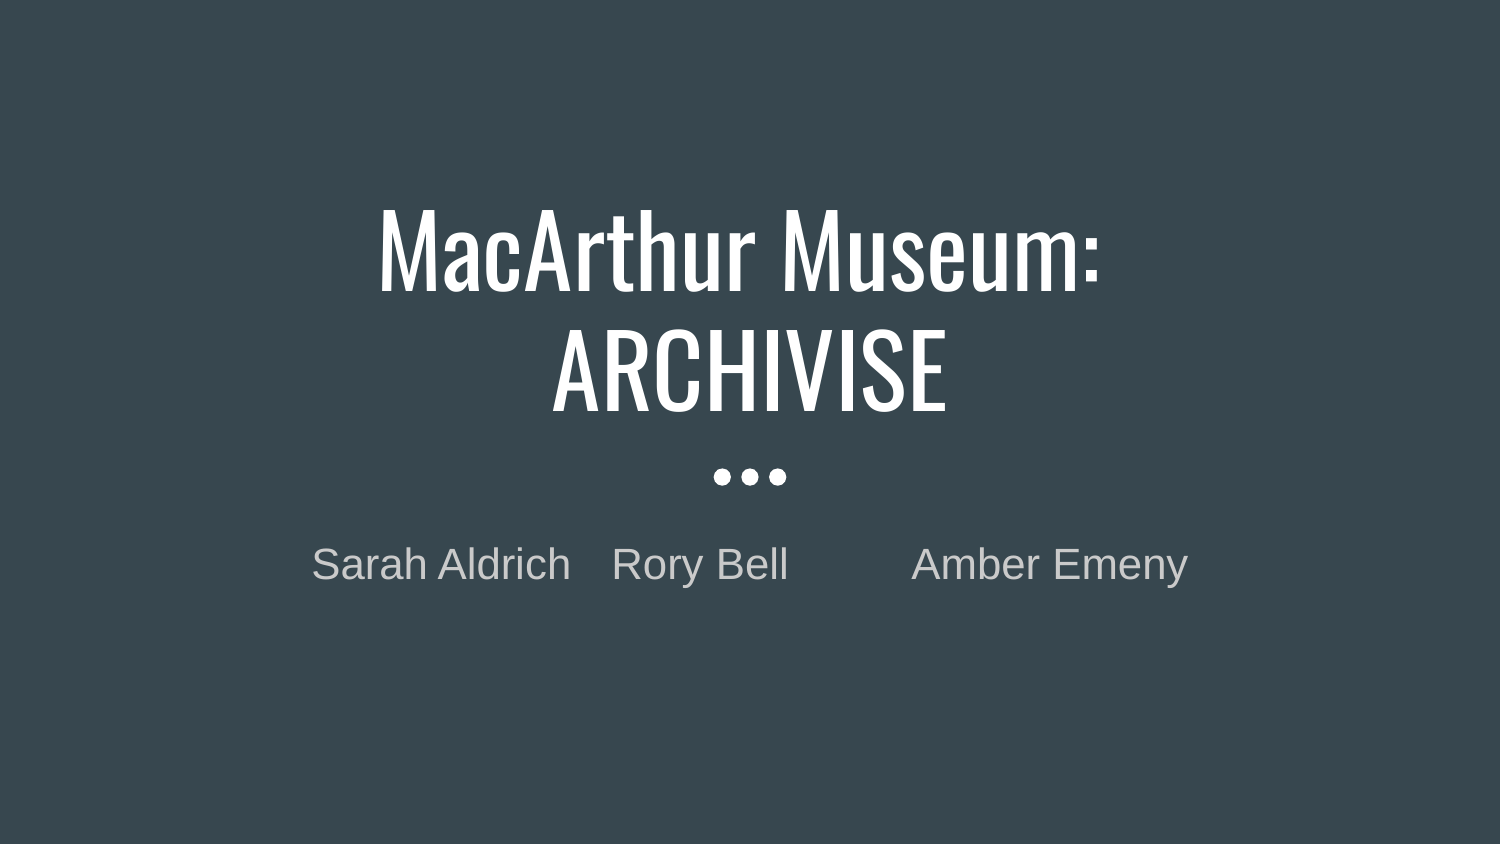

# MacArthur Museum:
ARCHIVISE
Sarah Aldrich	Rory Bell	Amber Emeny